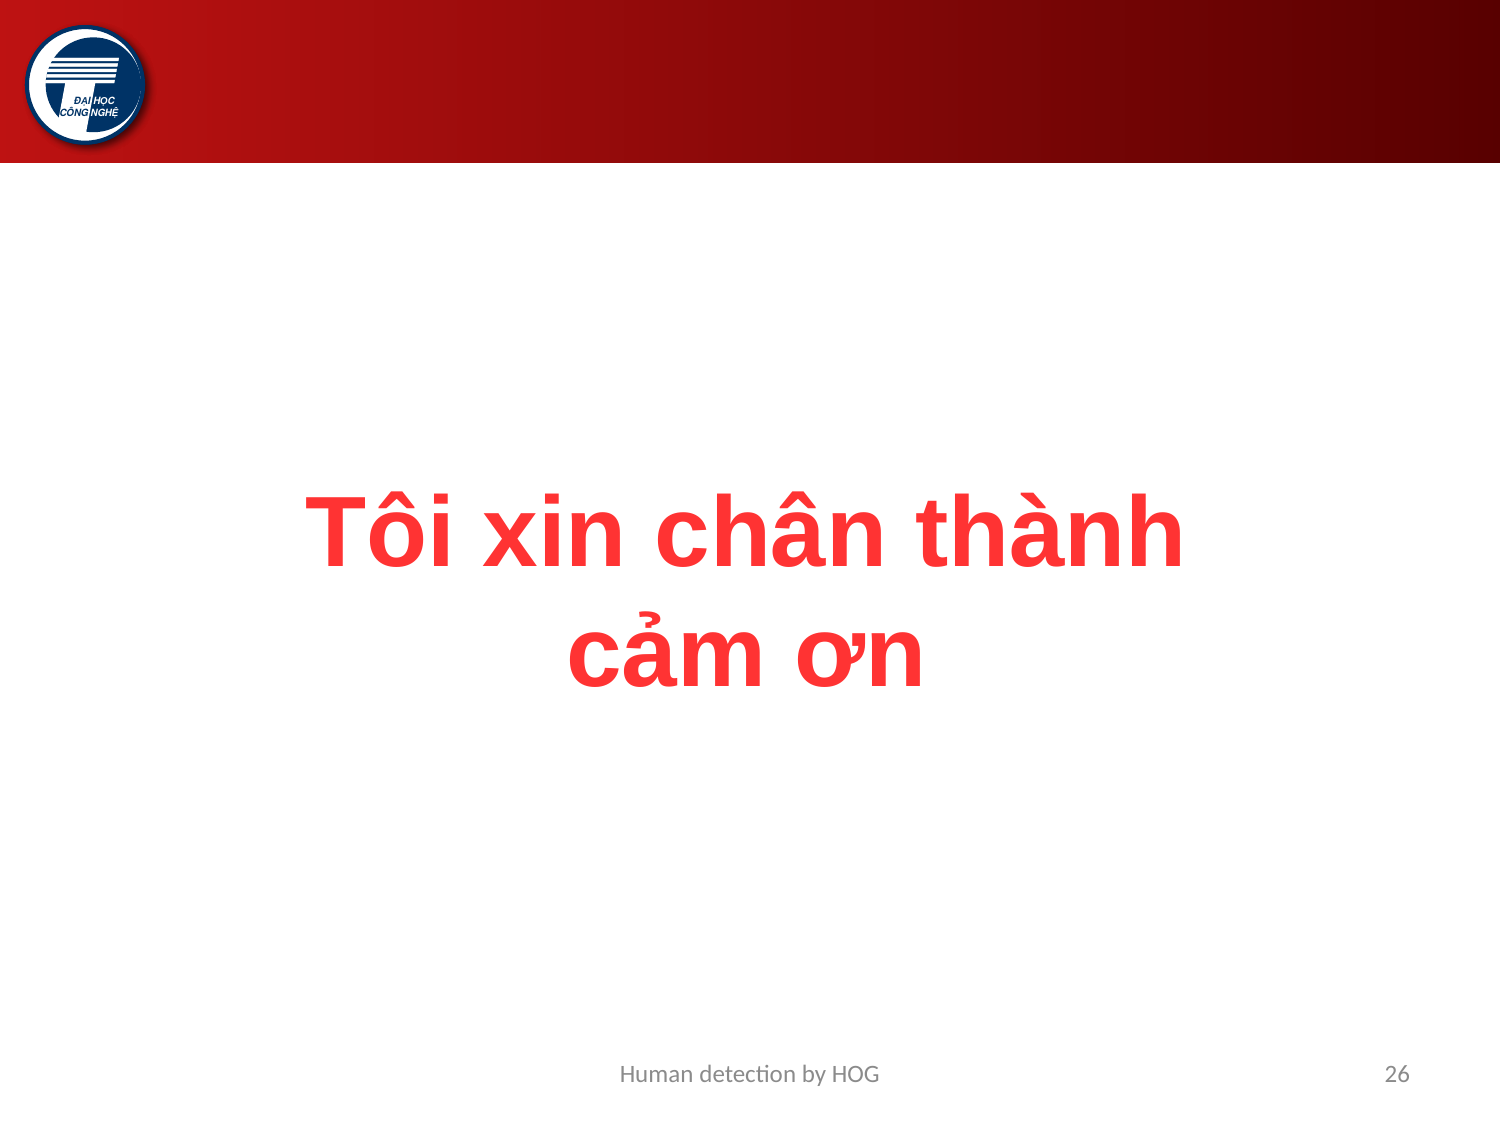

Tôi xin chân thành cảm ơn
Human detection by HOG
26